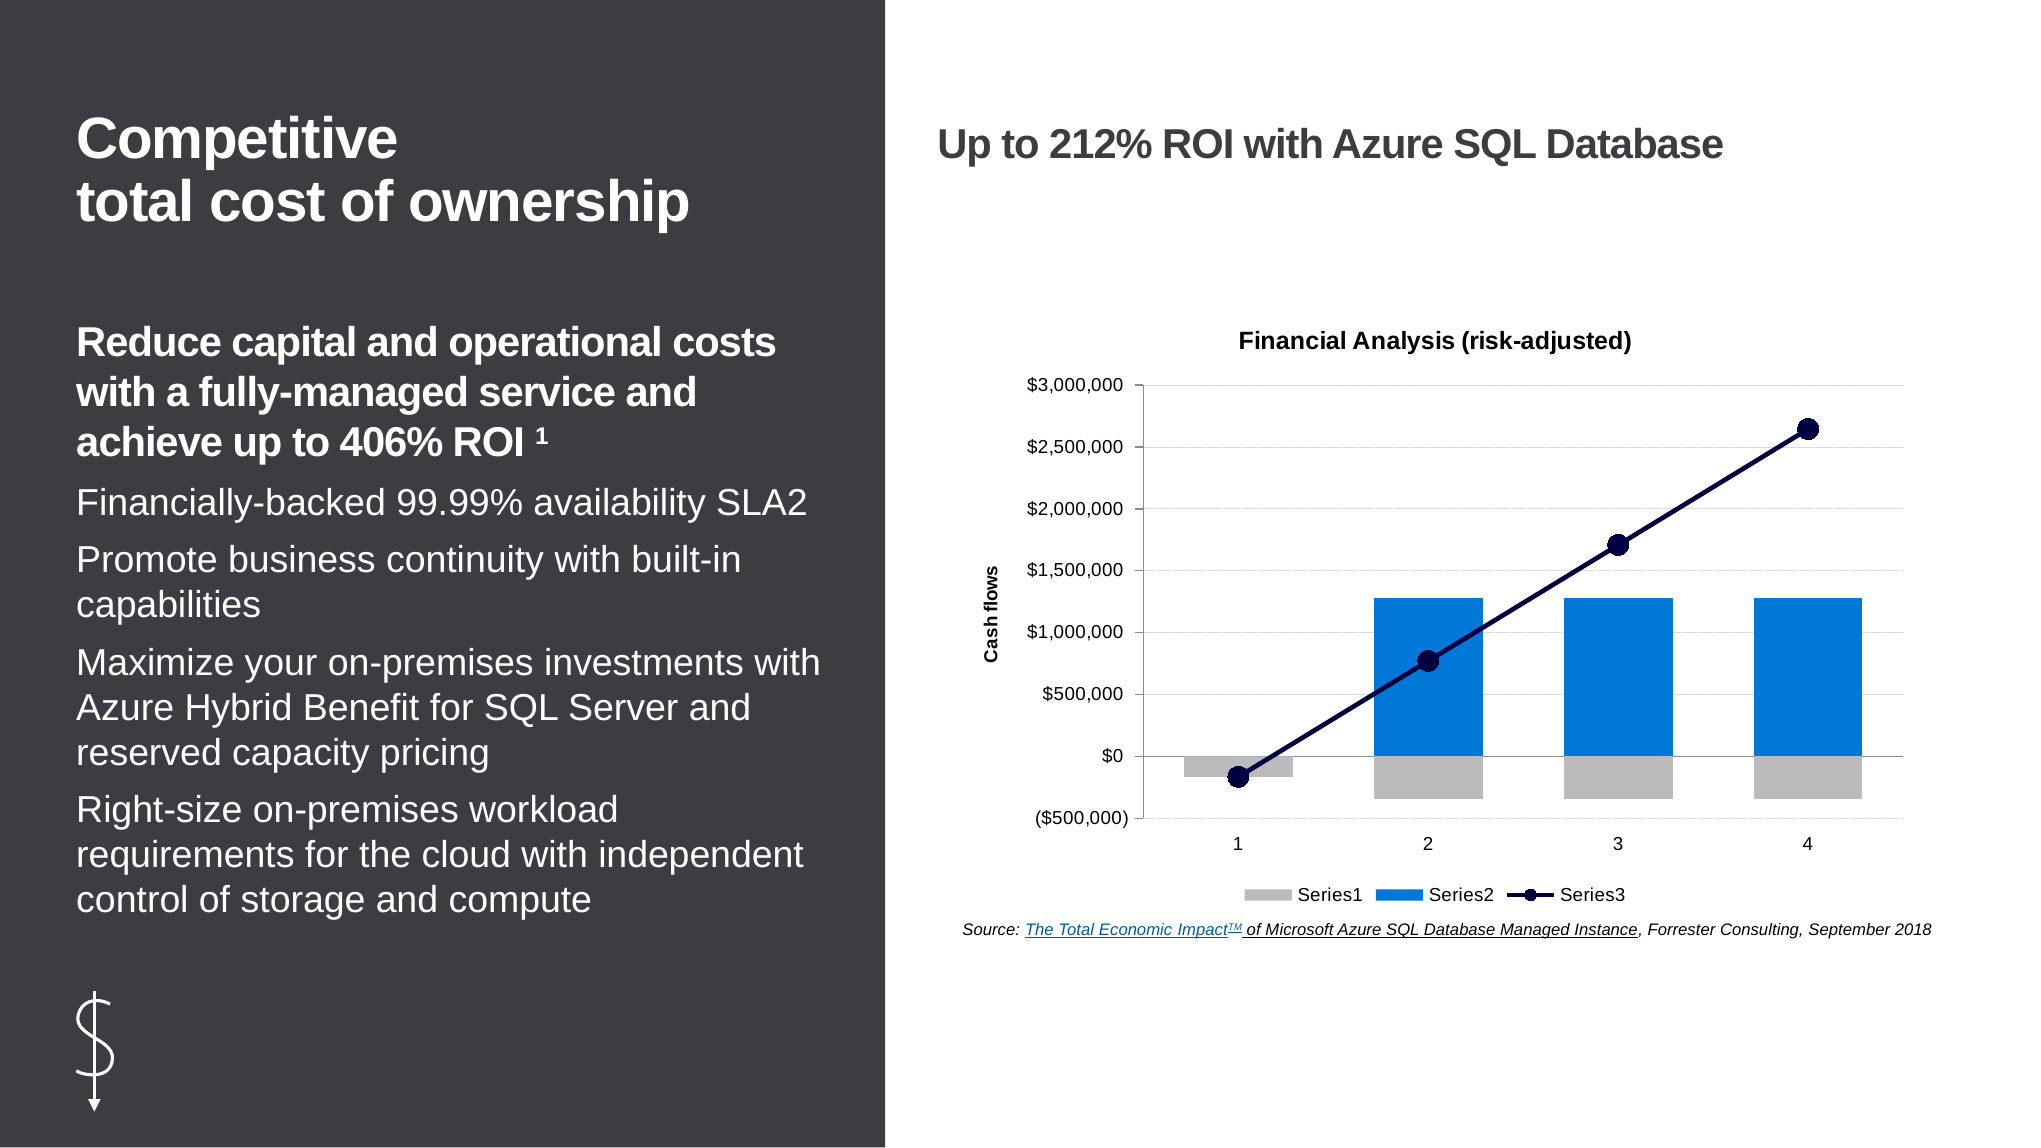

# Competitive total cost of ownership
Up to 212% ROI with Azure SQL Database
Reduce capital and operational costs with a fully-managed service and achieve up to 406% ROI 1
Financially-backed 99.99% availability SLA2
Promote business continuity with built-in capabilities
Maximize your on-premises investments with Azure Hybrid Benefit for SQL Server and reserved capacity pricing
Right-size on-premises workload requirements for the cloud with independent control of storage and compute

### Chart: Financial Analysis (risk-adjusted)

| Category |  |  |  |
|---|---|---|---|
Source: The Total Economic ImpactTM of Microsoft Azure SQL Database Managed Instance, Forrester Consulting, September 2018